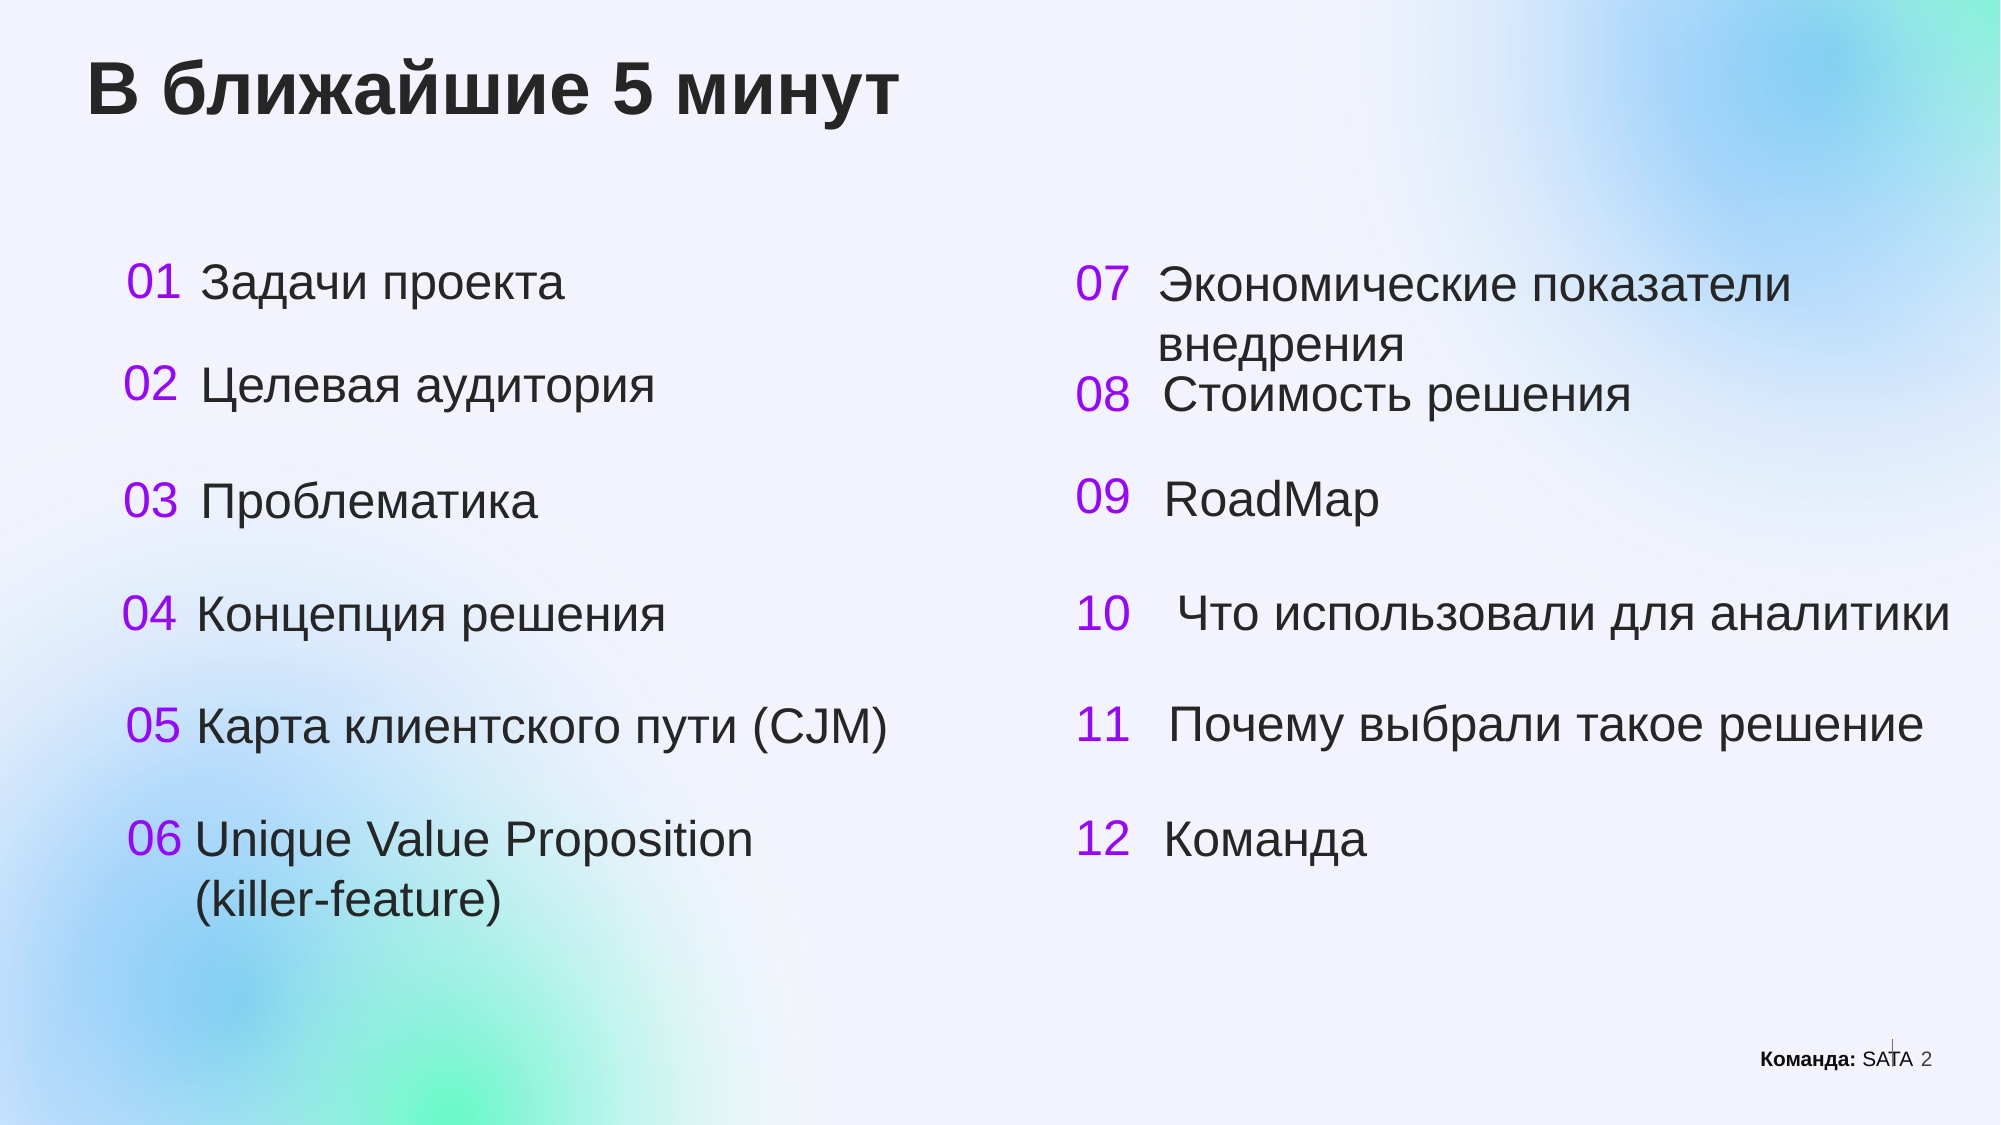

В ближайшие 5 минут
01
Задачи проекта
07
Экономические показатели внедрения
02
Целевая аудитория
08
Стоимость решения
09
RoadMap
03
Проблематика
10
04
Что использовали для аналитики
Концепция решения
11
Почему выбрали такое решение
05
Карта клиентского пути (CJM)
06
12
Unique Value Proposition (killer-feature)
Команда
2
Команда: SATA